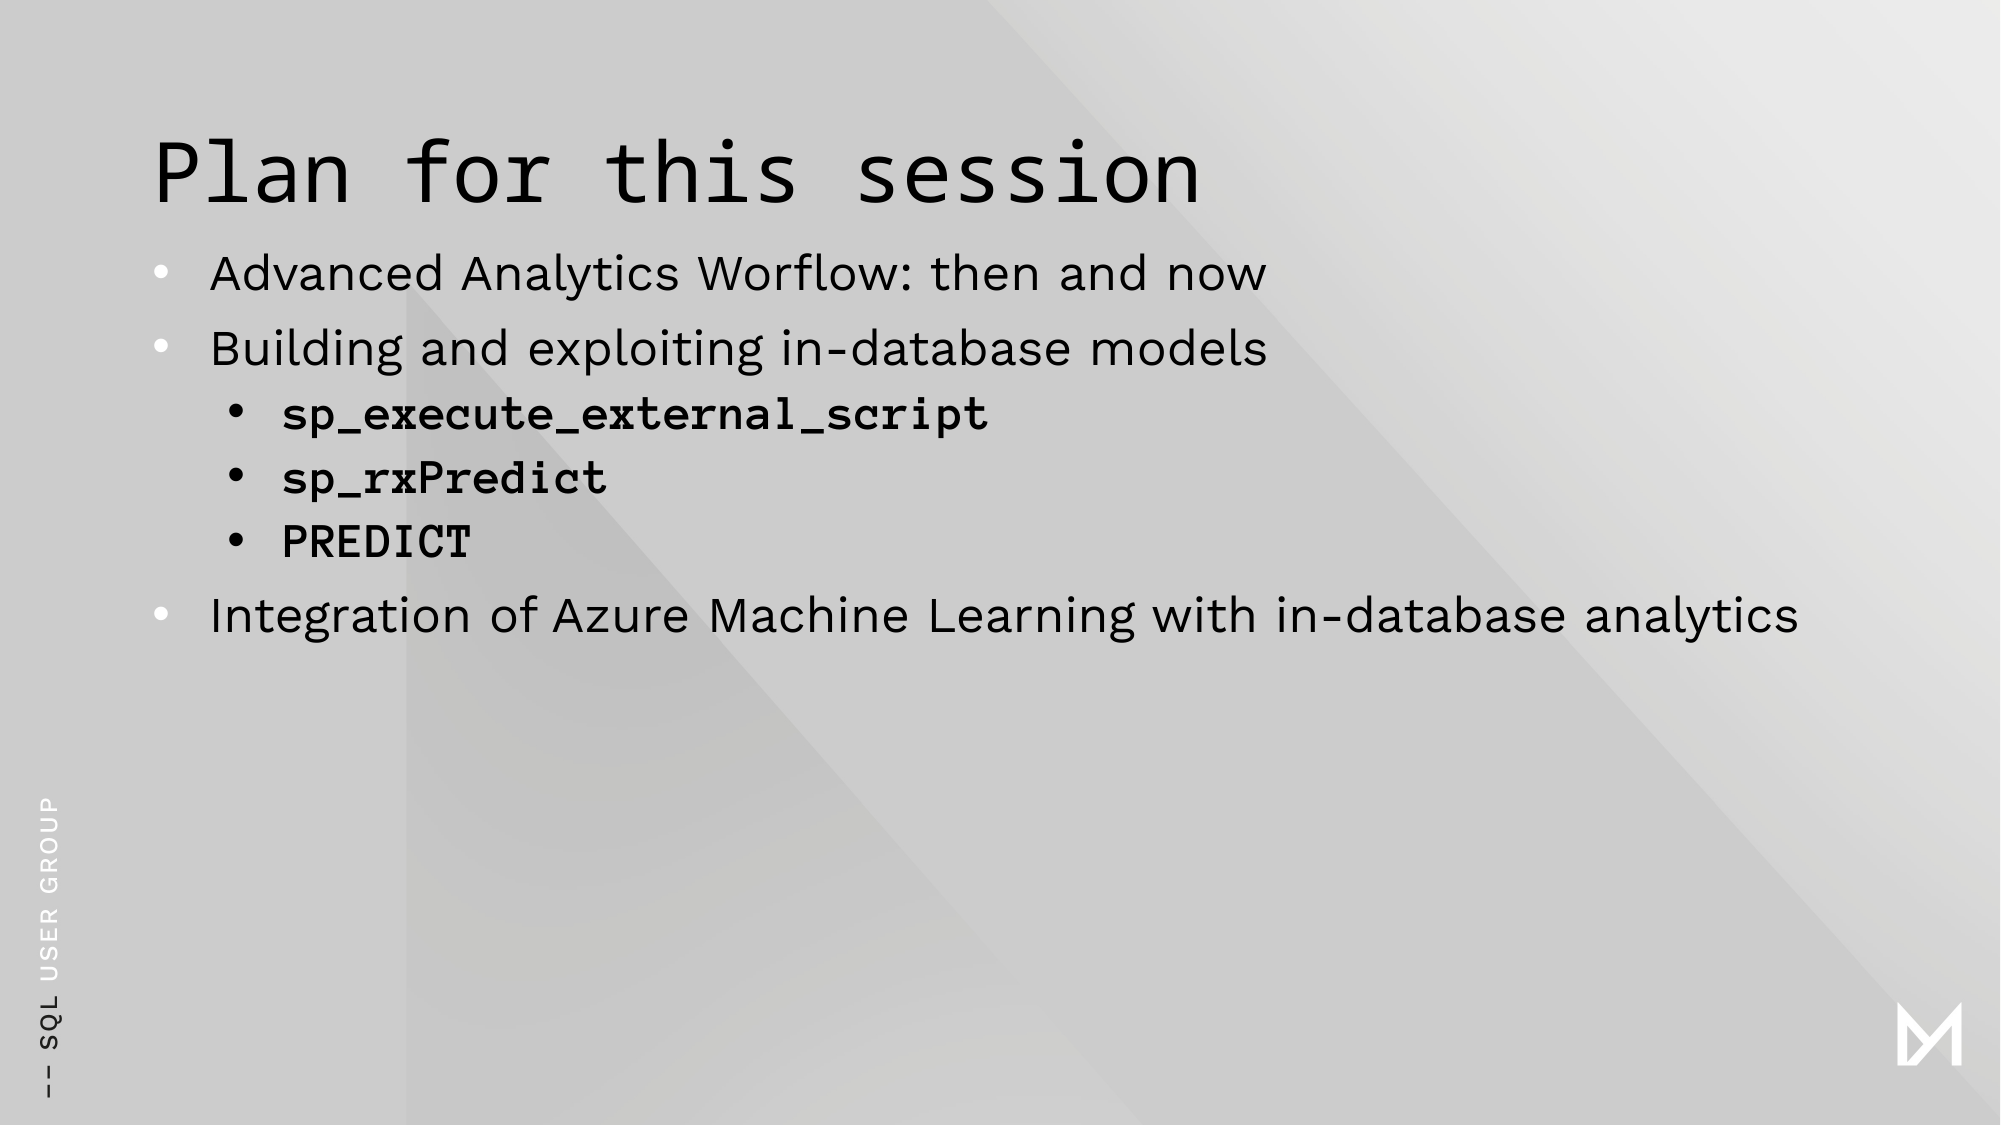

# Plan for this session
Advanced Analytics Worflow: then and now
Building and exploiting in-database models
sp_execute_external_script
sp_rxPredict
PREDICT
Integration of Azure Machine Learning with in-database analytics